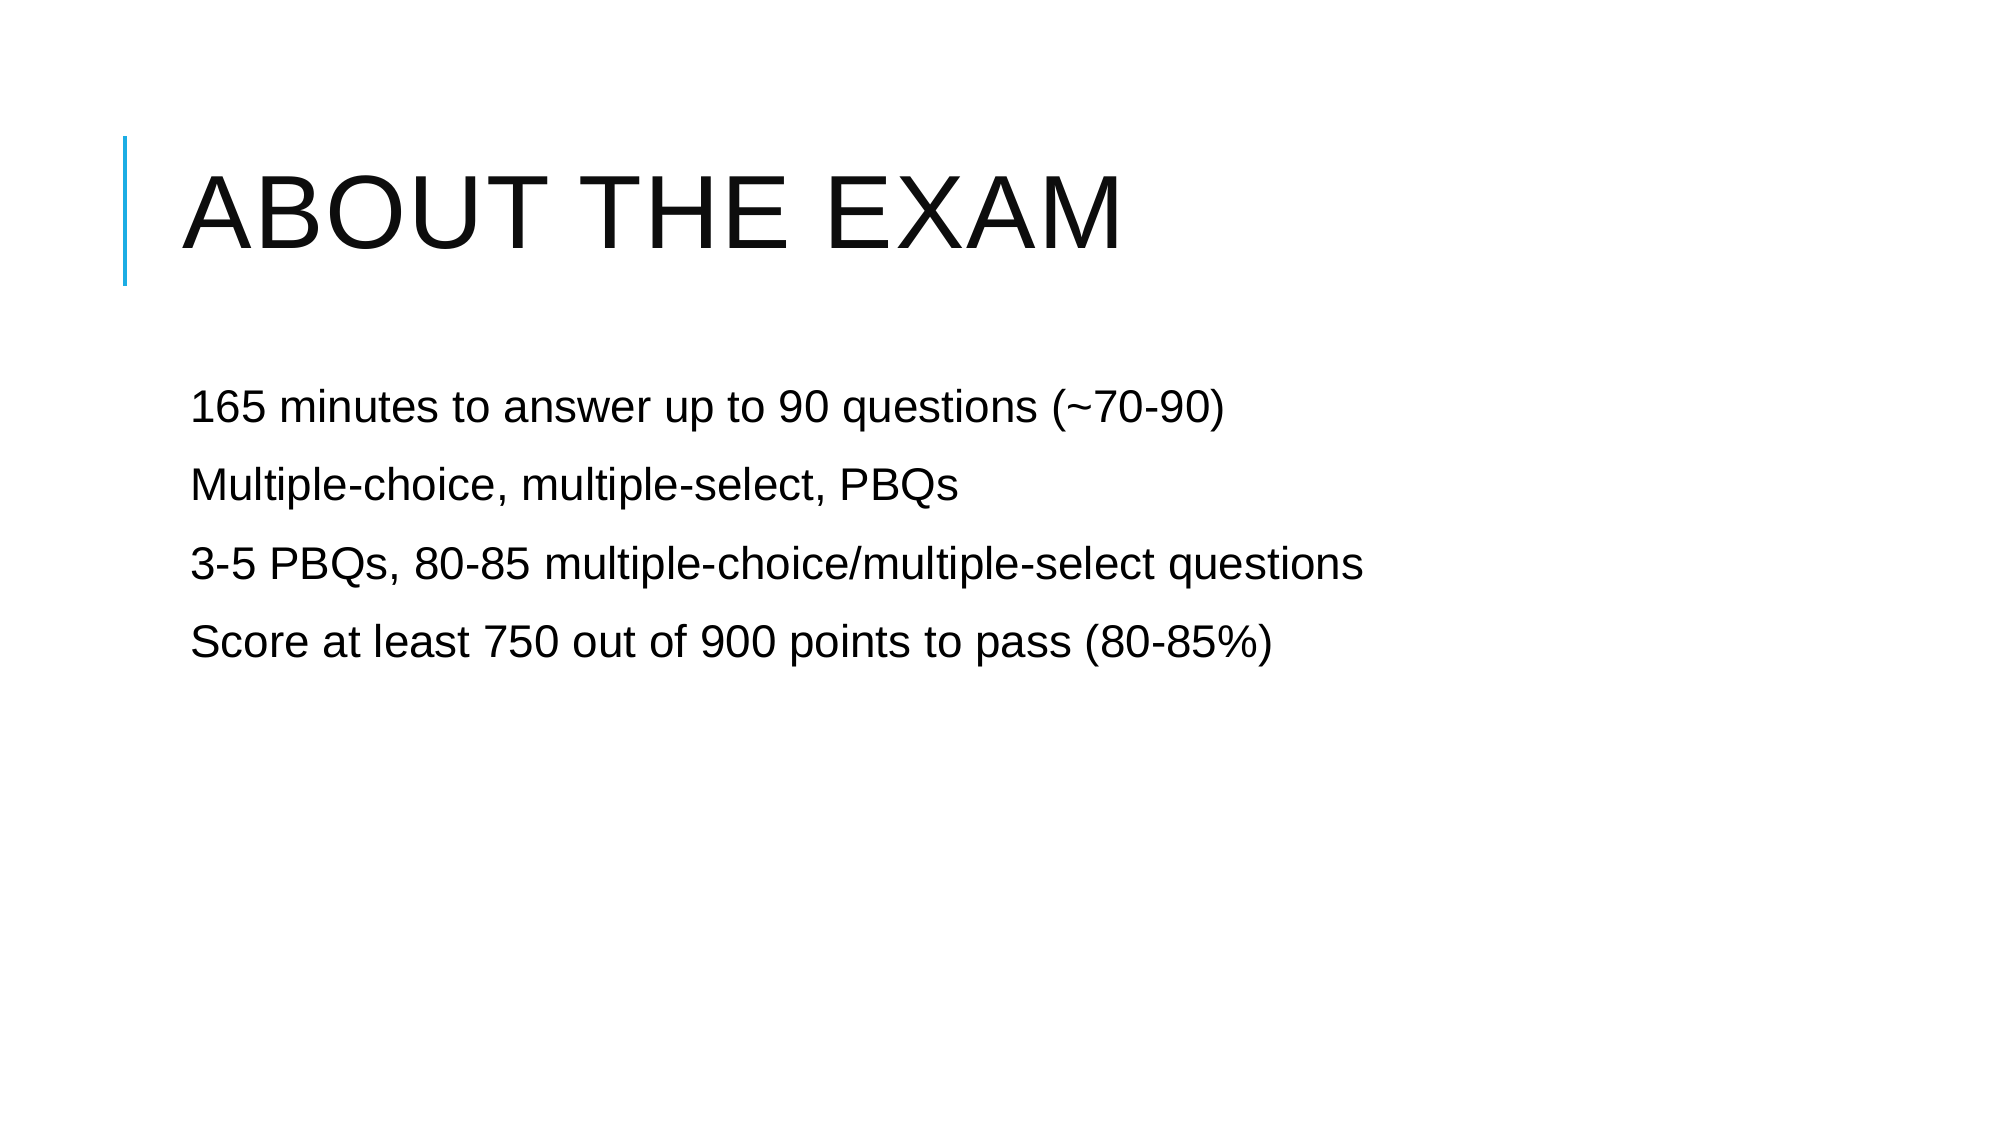

# About the Exam
165 minutes to answer up to 90 questions (~70-90)
Multiple-choice, multiple-select, PBQs
3-5 PBQs, 80-85 multiple-choice/multiple-select questions
Score at least 750 out of 900 points to pass (80-85%)